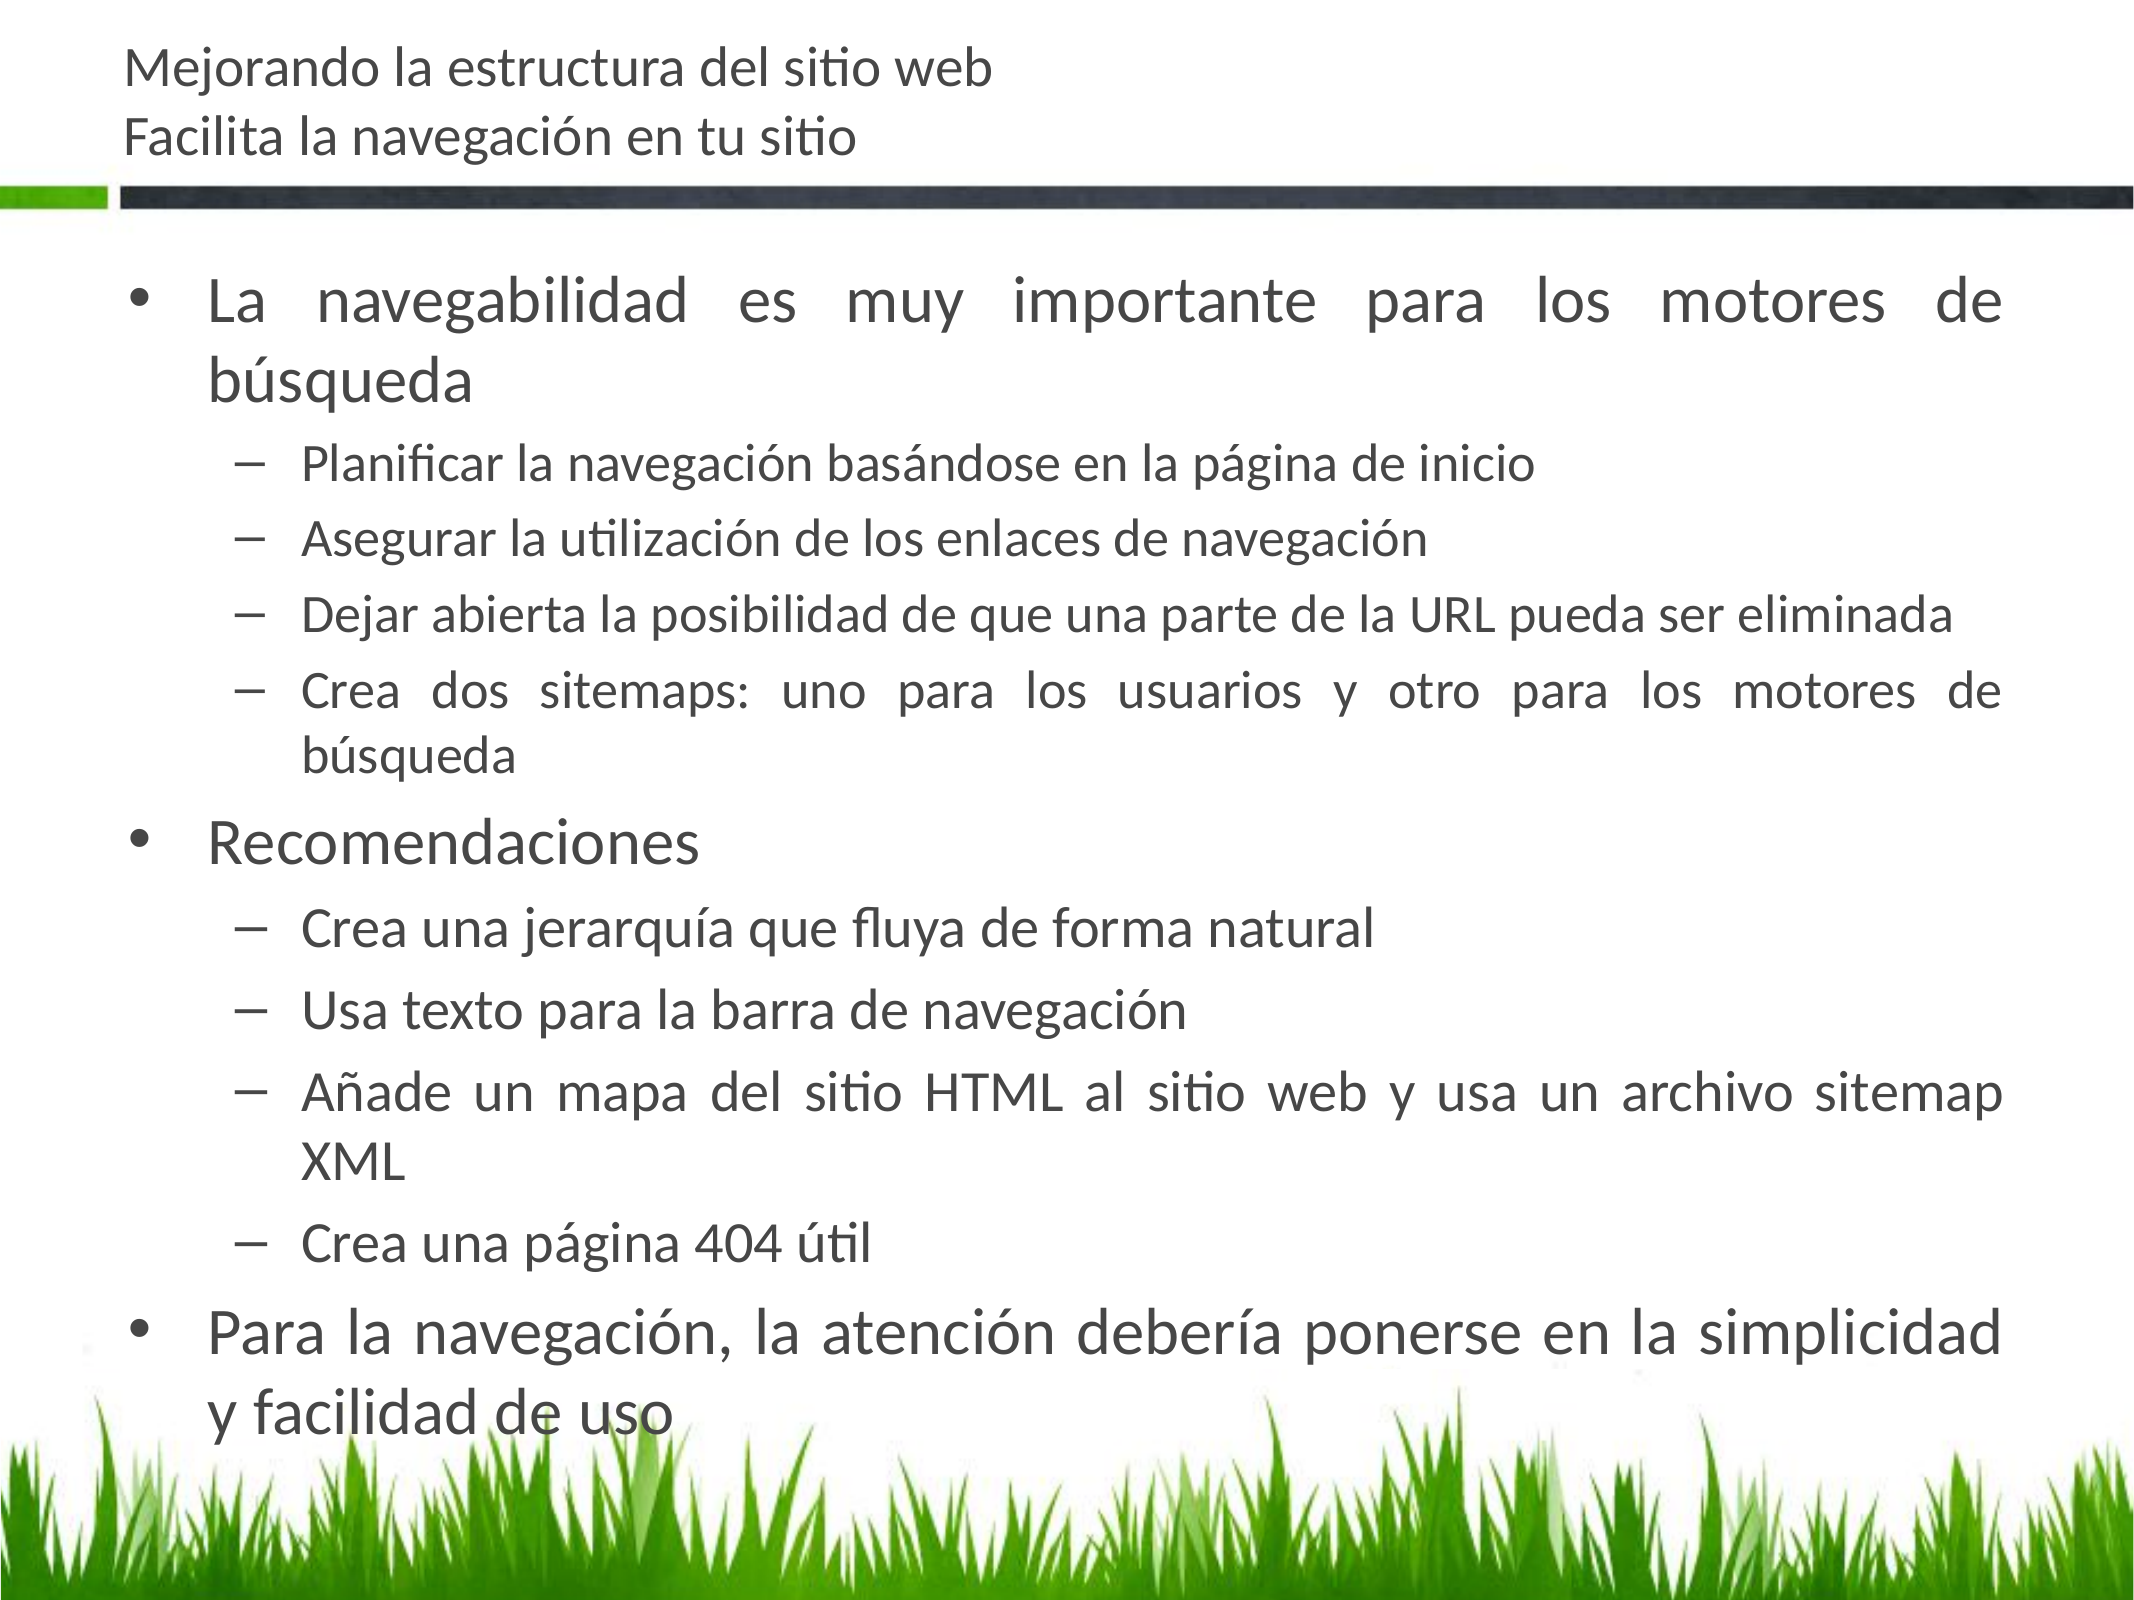

# Mejorando la estructura del sitio web Facilita la navegación en tu sitio
La navegabilidad es muy importante para los motores de búsqueda
Planificar la navegación basándose en la página de inicio
Asegurar la utilización de los enlaces de navegación
Dejar abierta la posibilidad de que una parte de la URL pueda ser eliminada
Crea dos sitemaps: uno para los usuarios y otro para los motores de búsqueda
Recomendaciones
Crea una jerarquía que fluya de forma natural
Usa texto para la barra de navegación
Añade un mapa del sitio HTML al sitio web y usa un archivo sitemap XML
Crea una página 404 útil
Para la navegación, la atención debería ponerse en la simplicidad y facilidad de uso